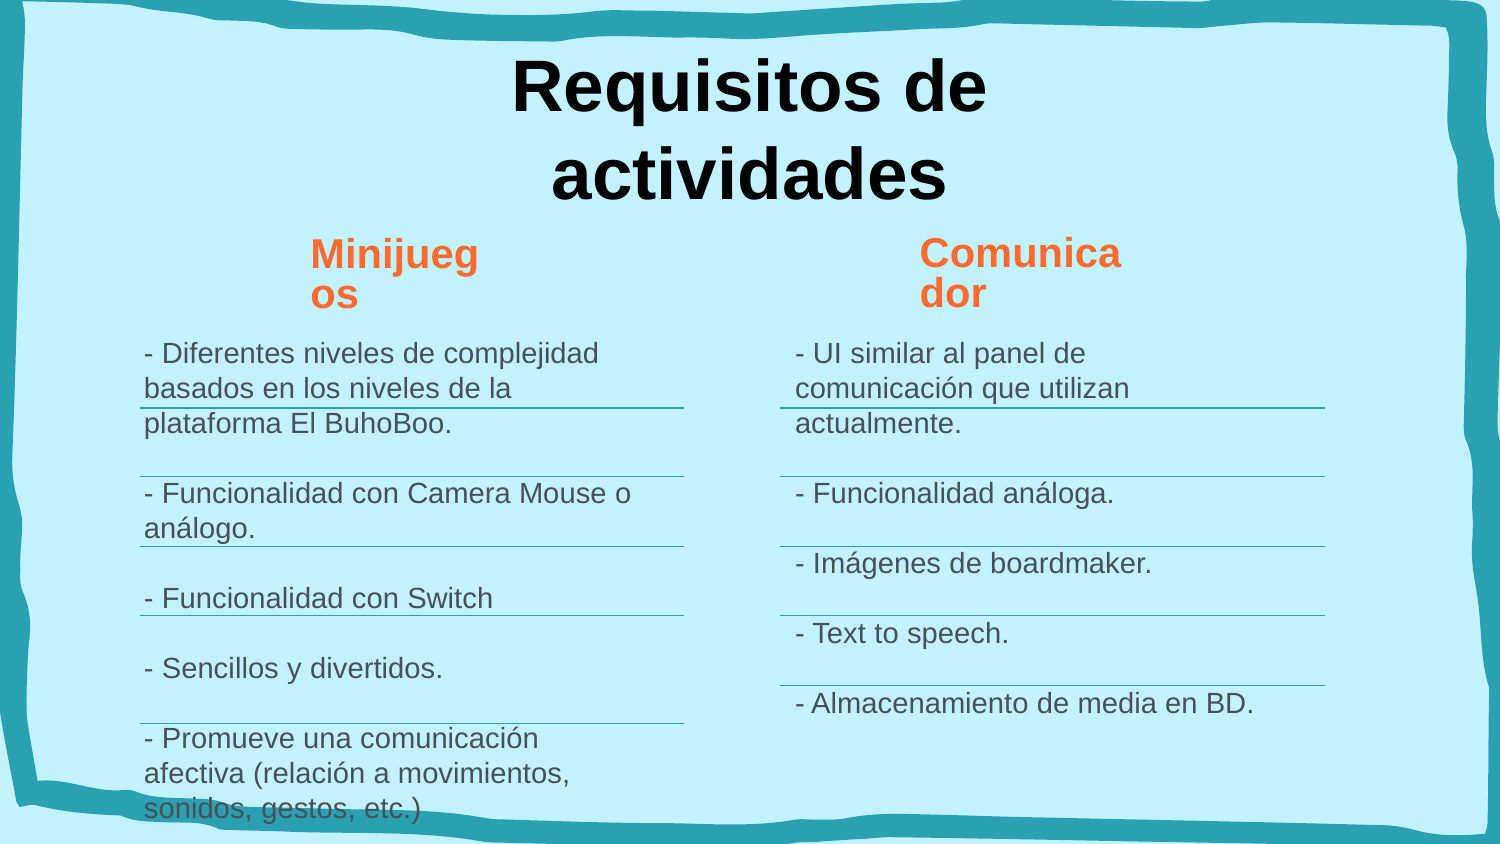

# Requisitos de actividades
Comunicador
Minijuegos
- UI similar al panel de comunicación que utilizan actualmente.

- Funcionalidad análoga.

- Imágenes de boardmaker.

- Text to speech.

- Almacenamiento de media en BD.
- Diferentes niveles de complejidad basados en los niveles de la plataforma El BuhoBoo.

- Funcionalidad con Camera Mouse o análogo.

- Funcionalidad con Switch

- Sencillos y divertidos.

- Promueve una comunicación afectiva (relación a movimientos, sonidos, gestos, etc.)